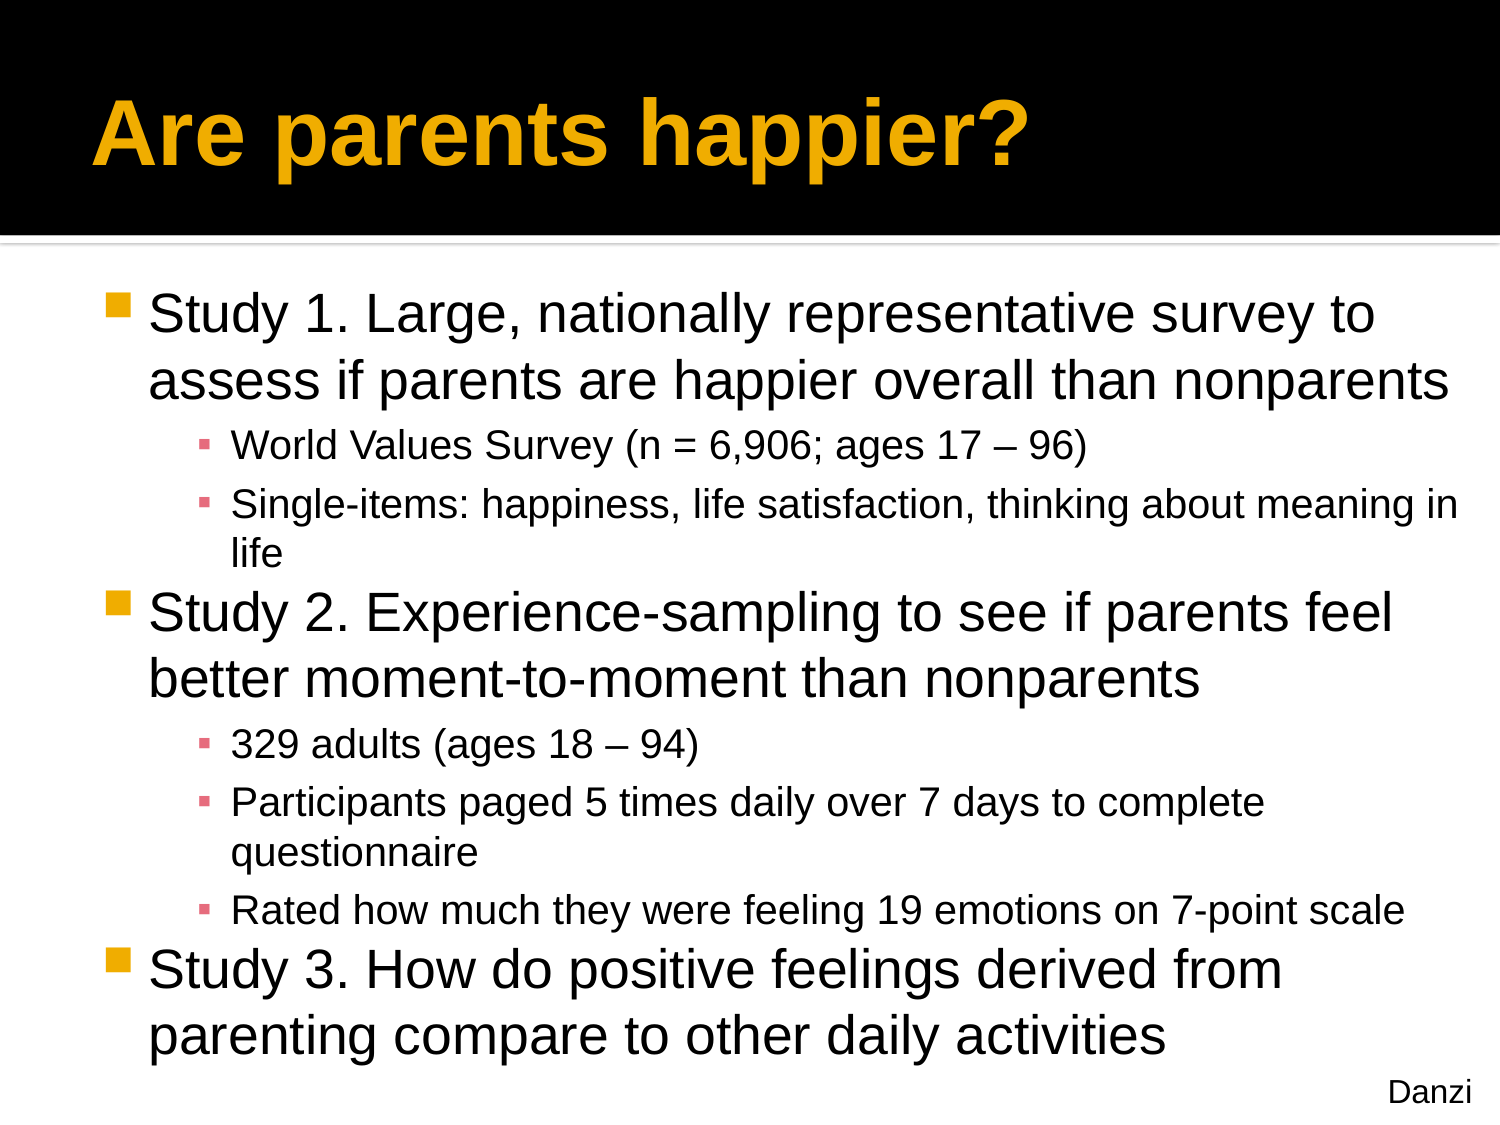

# Are parents happier?
Study 1. Large, nationally representative survey to assess if parents are happier overall than nonparents
World Values Survey (n = 6,906; ages 17 – 96)
Single-items: happiness, life satisfaction, thinking about meaning in life
Study 2. Experience-sampling to see if parents feel better moment-to-moment than nonparents
329 adults (ages 18 – 94)
Participants paged 5 times daily over 7 days to complete questionnaire
Rated how much they were feeling 19 emotions on 7-point scale
Study 3. How do positive feelings derived from parenting compare to other daily activities
Danzi